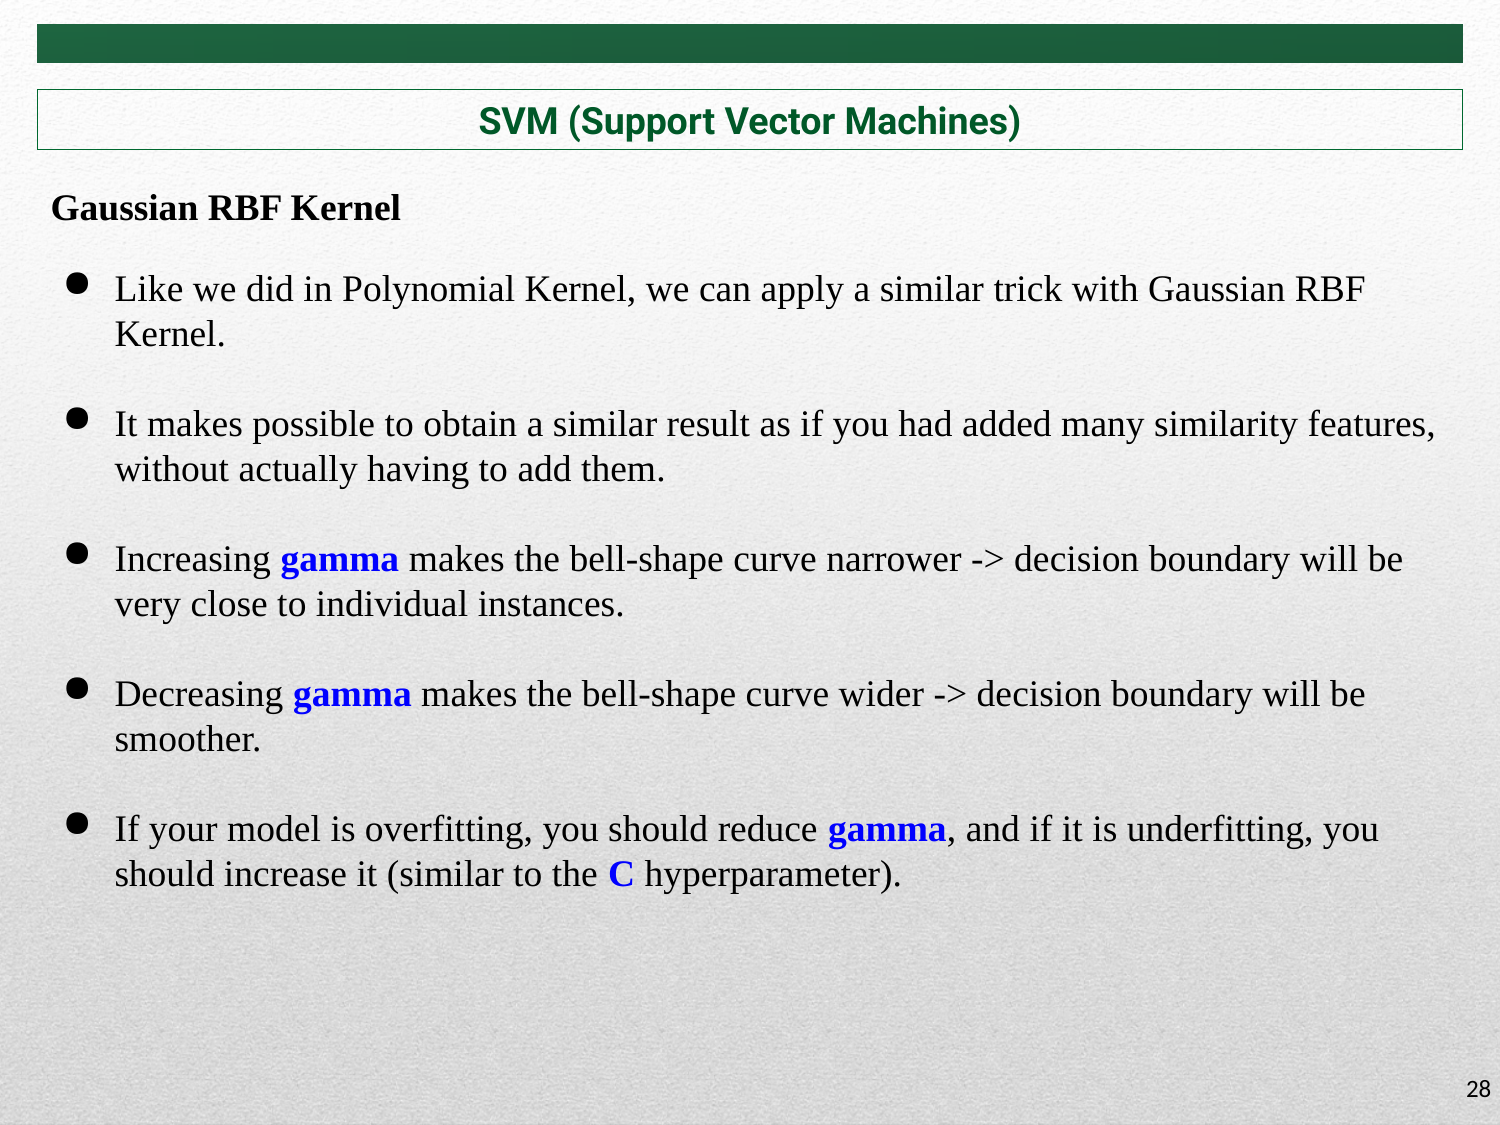

# SVM (Support Vector Machines)
Gaussian RBF Kernel
Like we did in Polynomial Kernel, we can apply a similar trick with Gaussian RBF Kernel.
It makes possible to obtain a similar result as if you had added many similarity features, without actually having to add them.

Increasing gamma makes the bell-shape curve narrower -> decision boundary will be very close to individual instances.
Decreasing gamma makes the bell-shape curve wider -> decision boundary will be smoother.
If your model is overfitting, you should reduce gamma, and if it is underfitting, you should increase it (similar to the C hyperparameter).

28